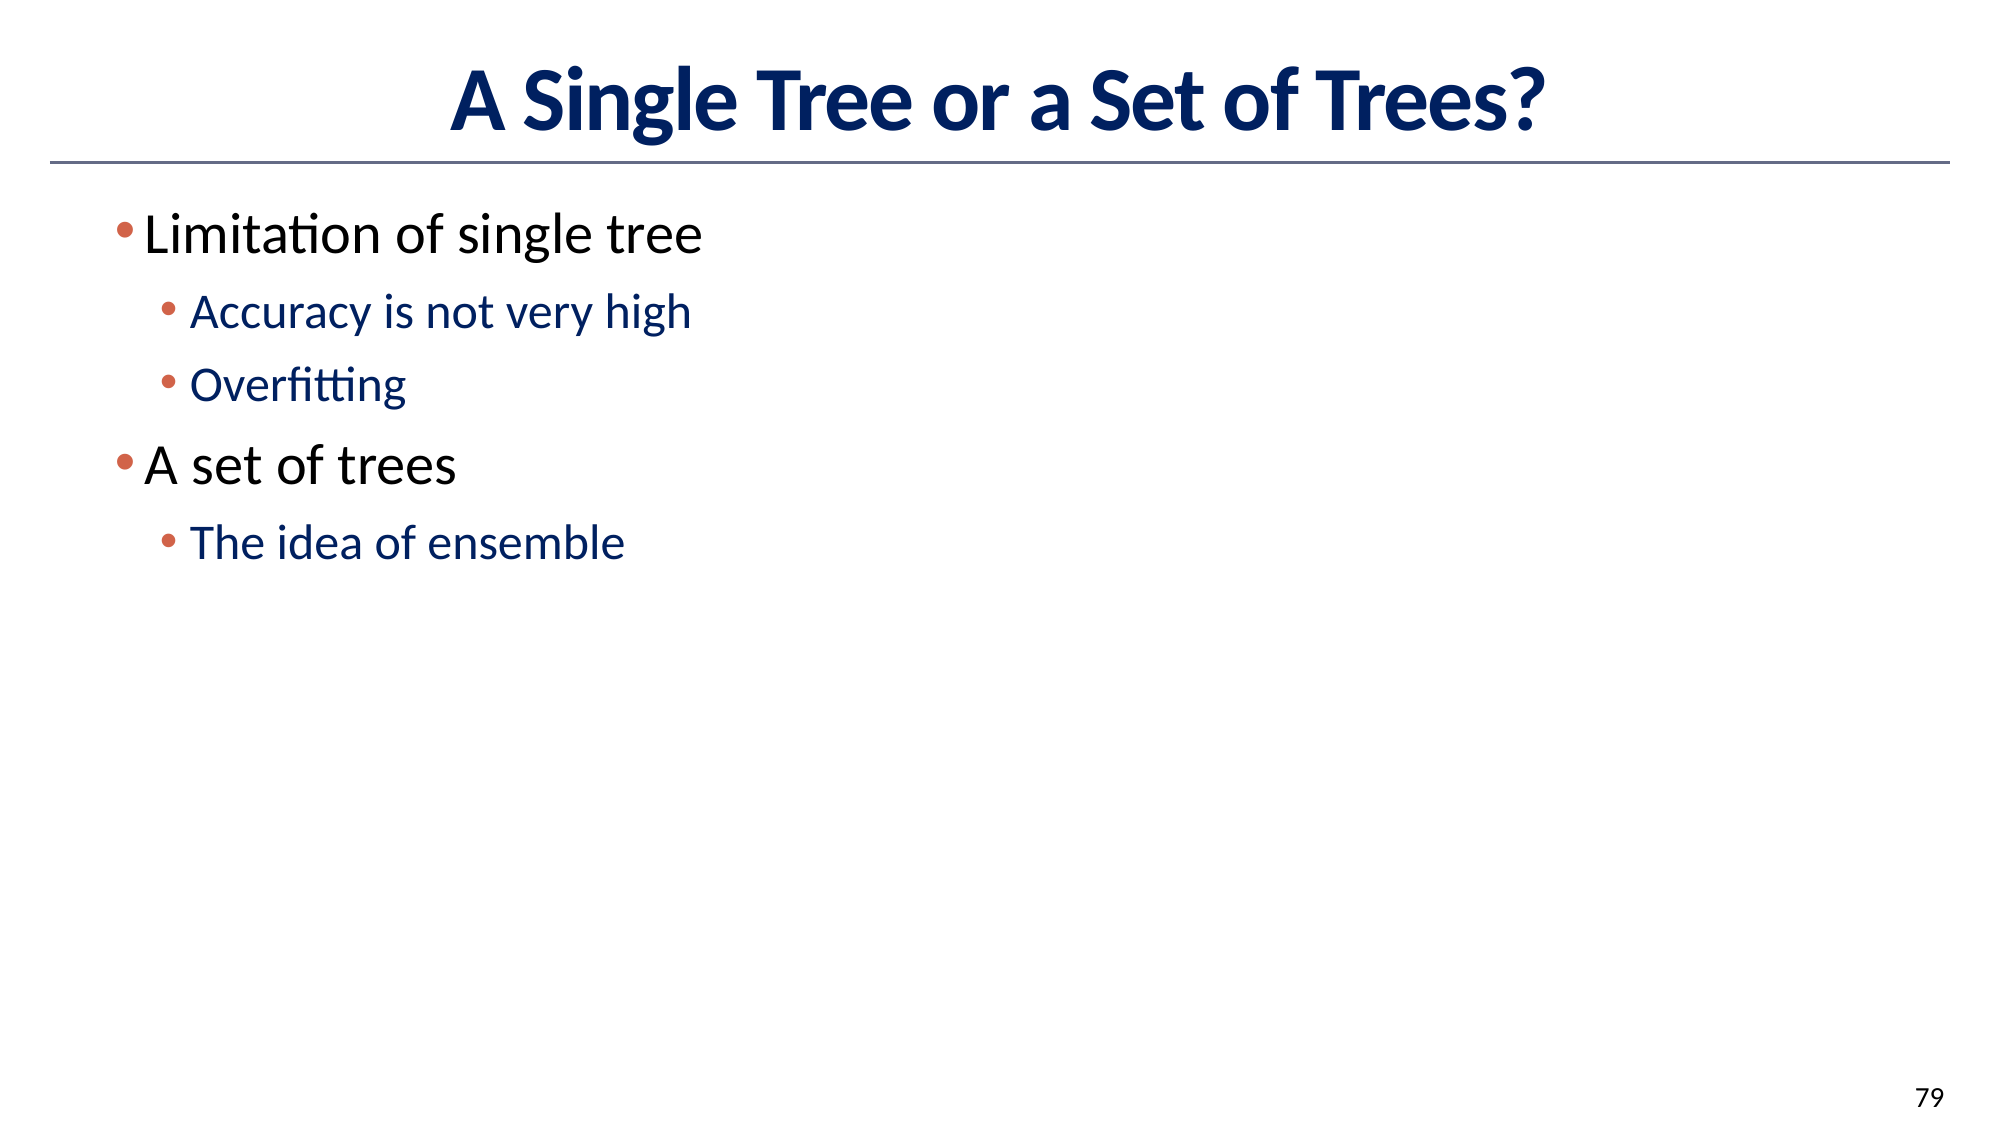

# A Single Tree or a Set of Trees?
Limitation of single tree
Accuracy is not very high
Overfitting
A set of trees
The idea of ensemble
79